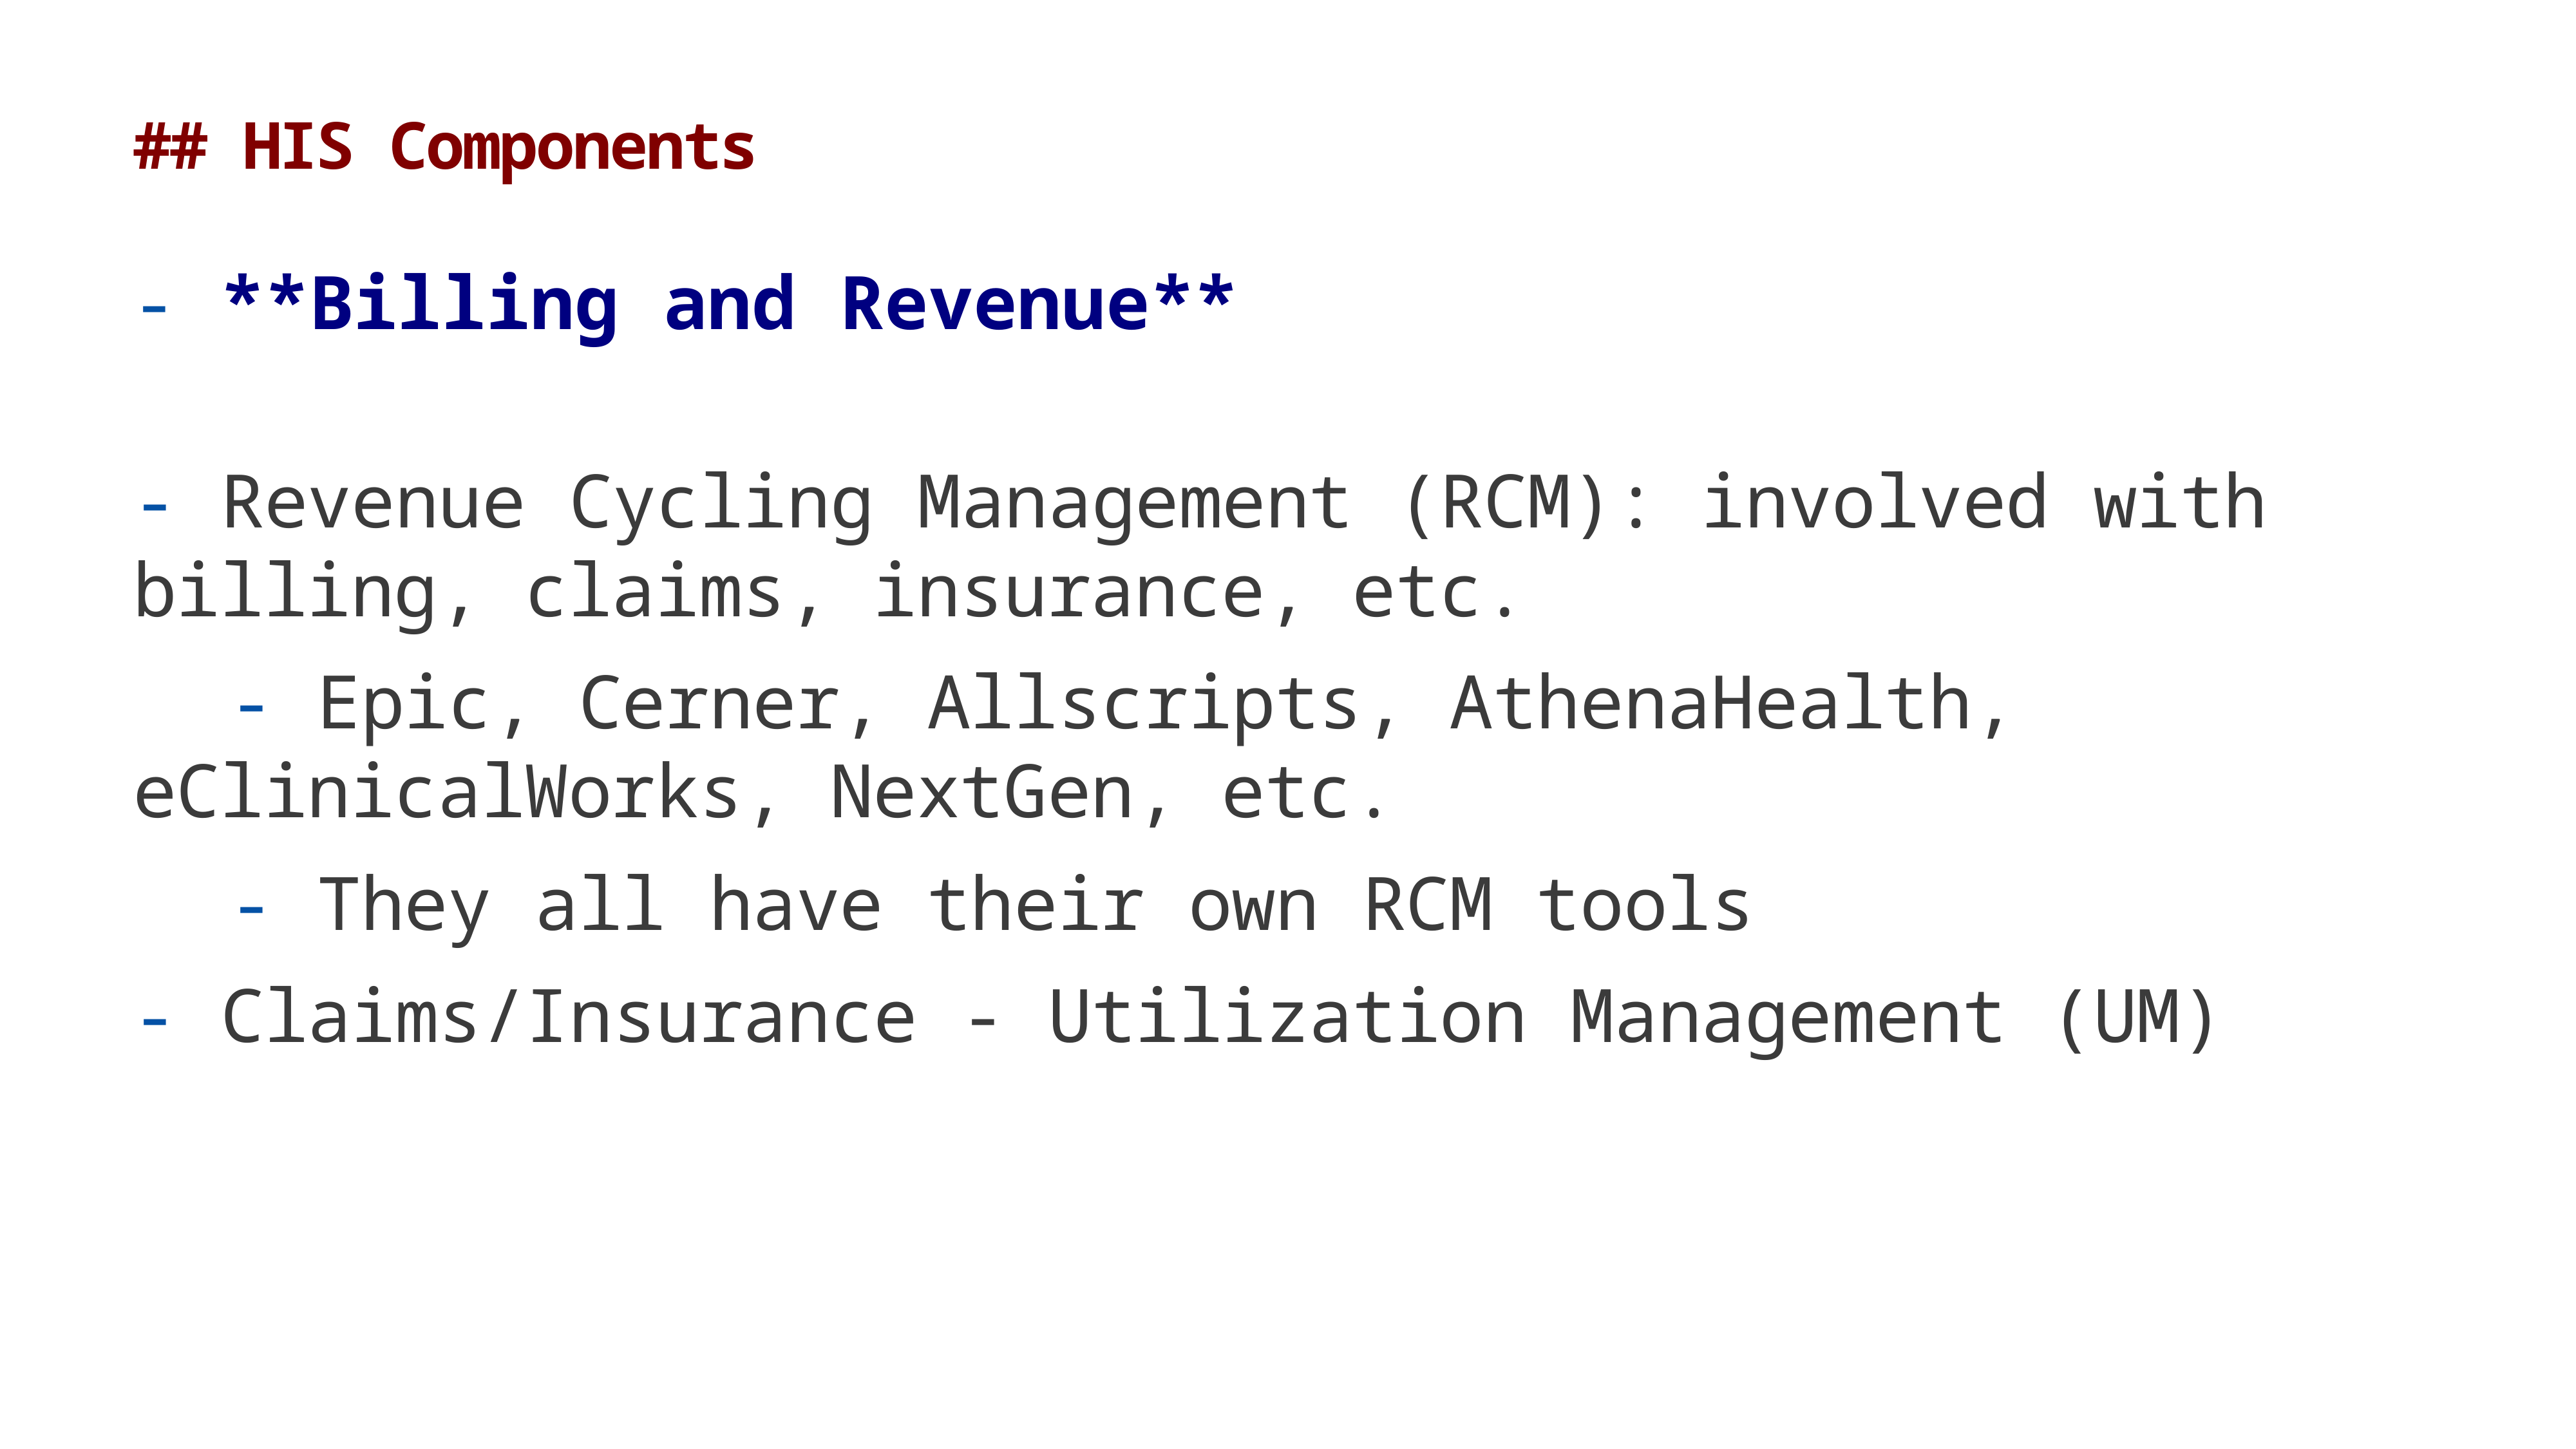

# ## HIS Components
- **Billing and Revenue**

- Revenue Cycling Management (RCM): involved with billing, claims, insurance, etc.
	- Epic, Cerner, Allscripts, AthenaHealth, 	eClinicalWorks, NextGen, etc.
	- They all have their own RCM tools
- Claims/Insurance - Utilization Management (UM)